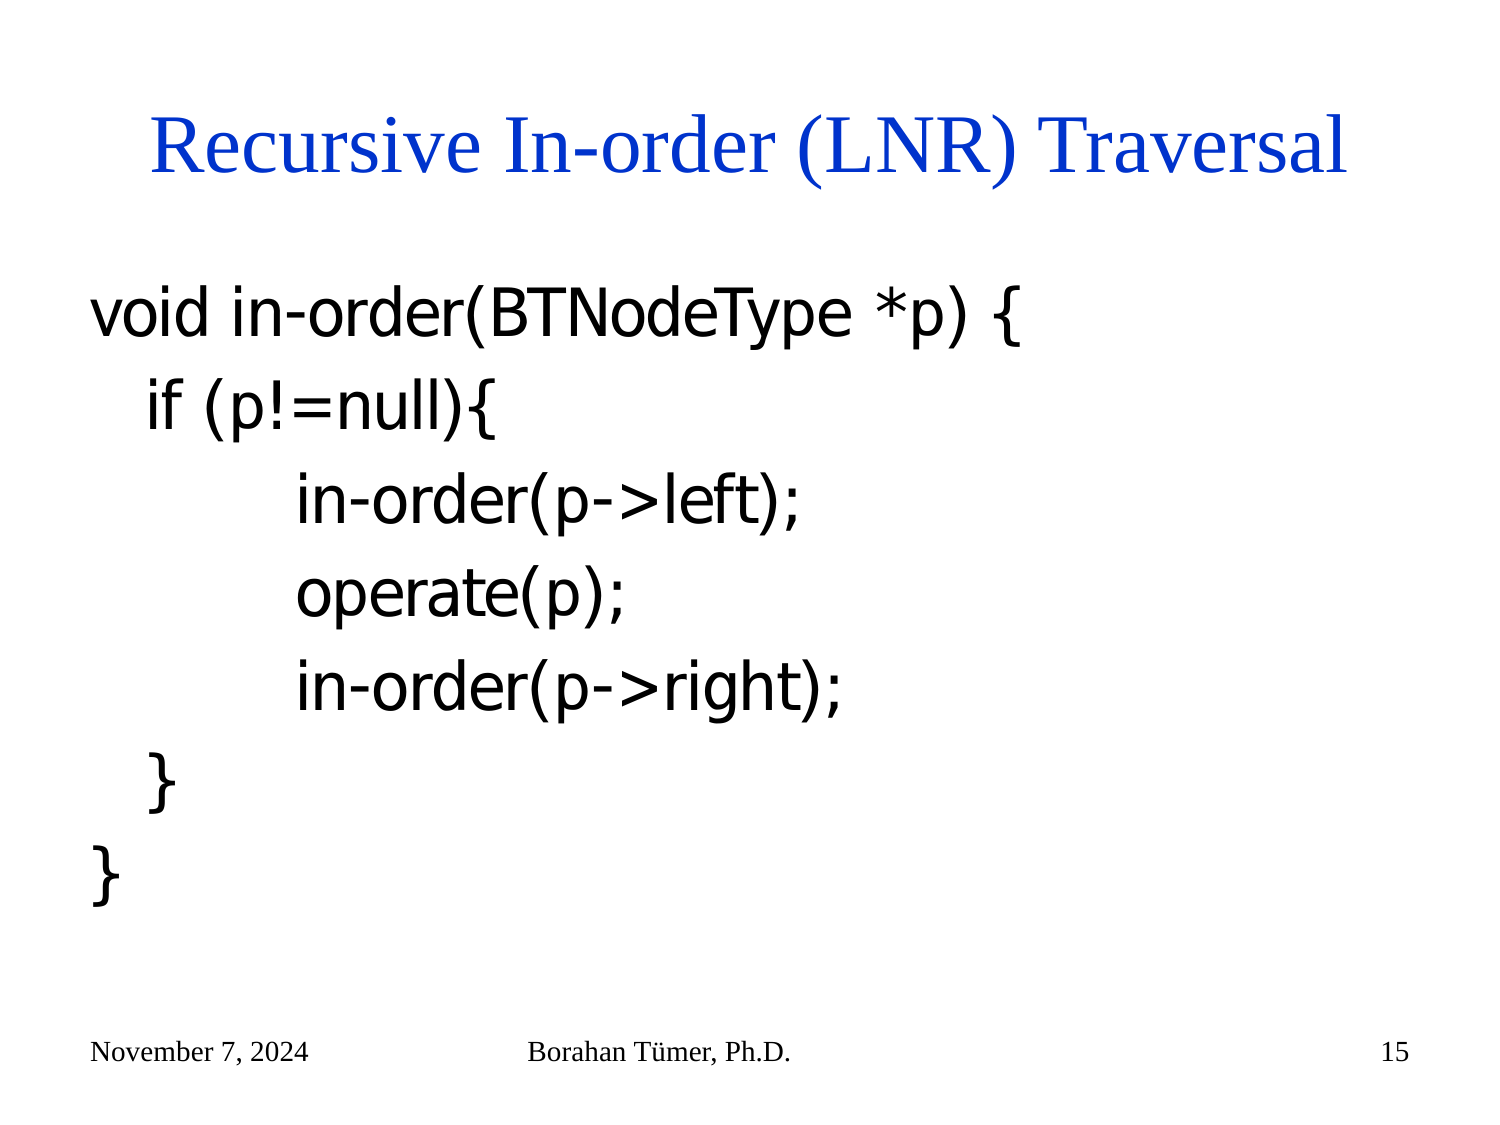

# Recursive In-order (LNR) Traversal
void in-order(BTNodeType *p) {
	if (p!=null){
		in-order(p->left);
		operate(p);
		in-order(p->right);
	}
}
November 7, 2024
Borahan Tümer, Ph.D.
15